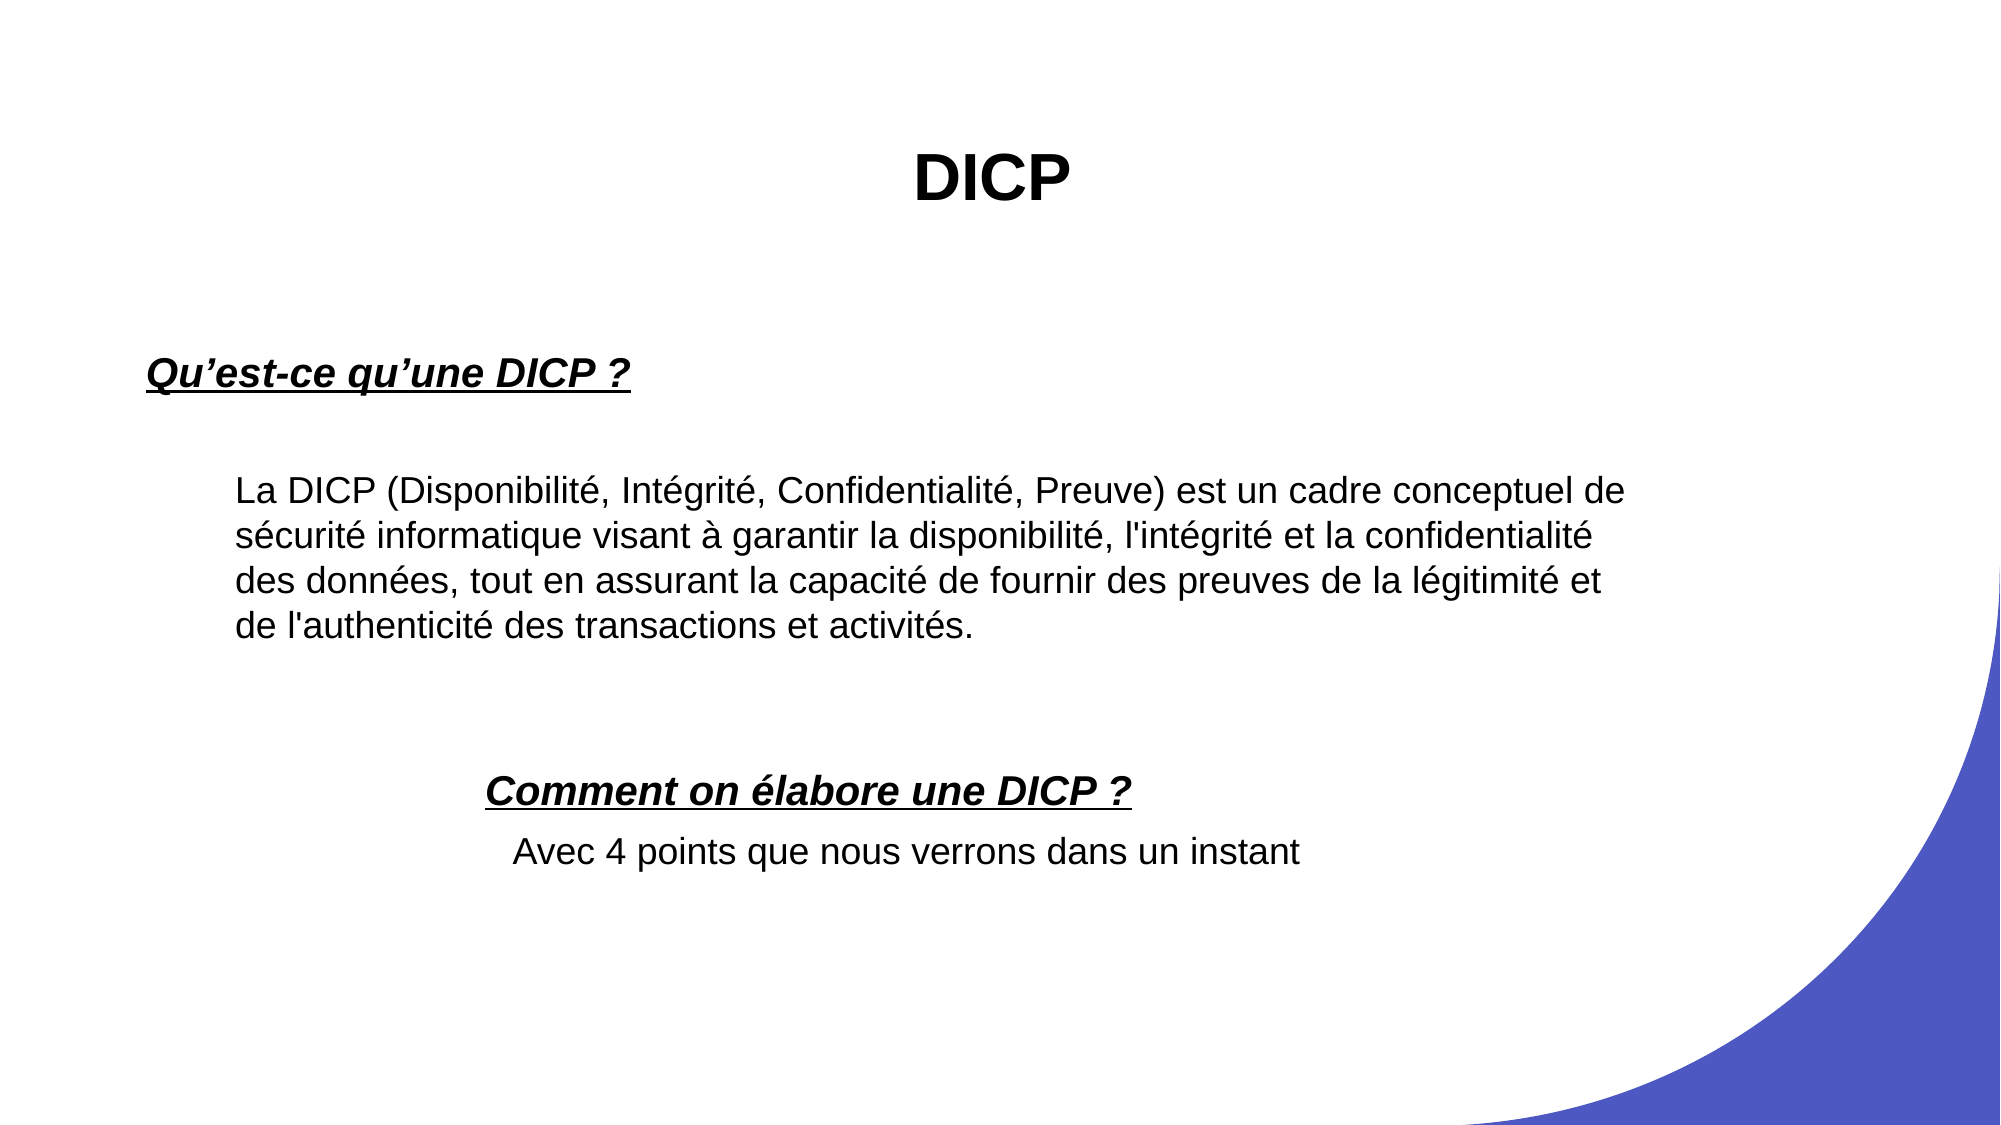

# DICP
Qu’est-ce qu’une DICP ?
La DICP (Disponibilité, Intégrité, Confidentialité, Preuve) est un cadre conceptuel de sécurité informatique visant à garantir la disponibilité, l'intégrité et la confidentialité des données, tout en assurant la capacité de fournir des preuves de la légitimité et de l'authenticité des transactions et activités.
Comment on élabore une DICP ?
Avec 4 points que nous verrons dans un instant